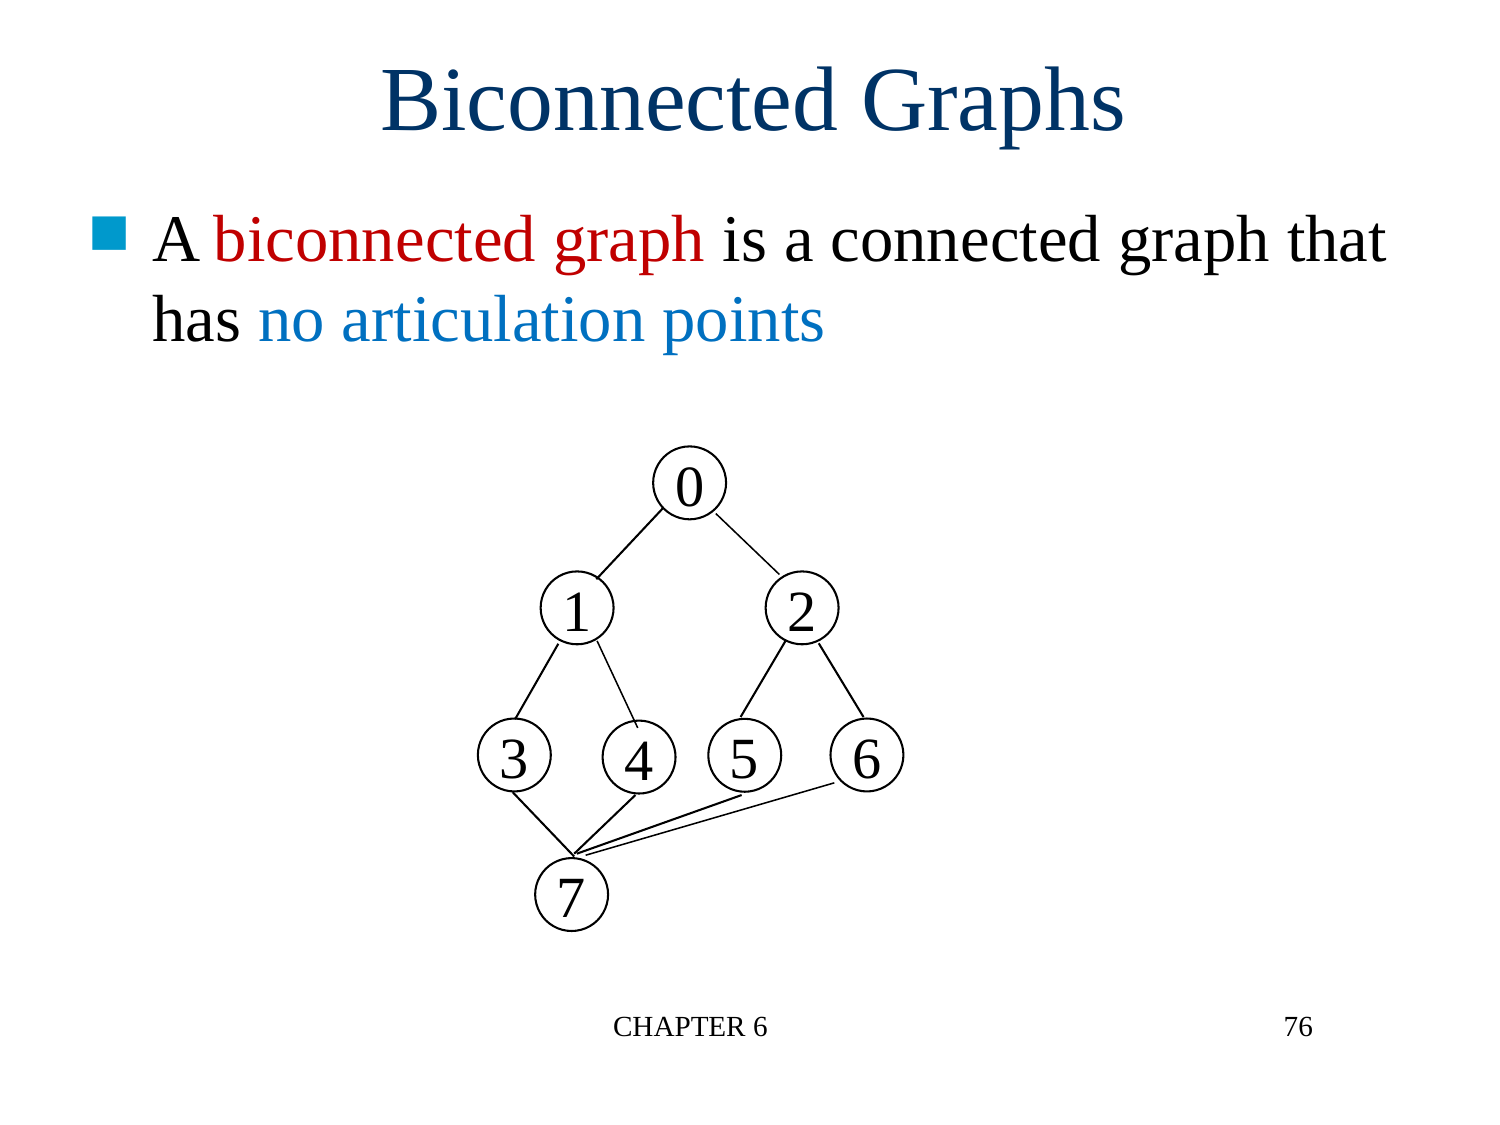

Biconnected Graphs
A biconnected graph is a connected graph that has no articulation points
0

1
2

3
6
5
4

7
CHAPTER 6
76